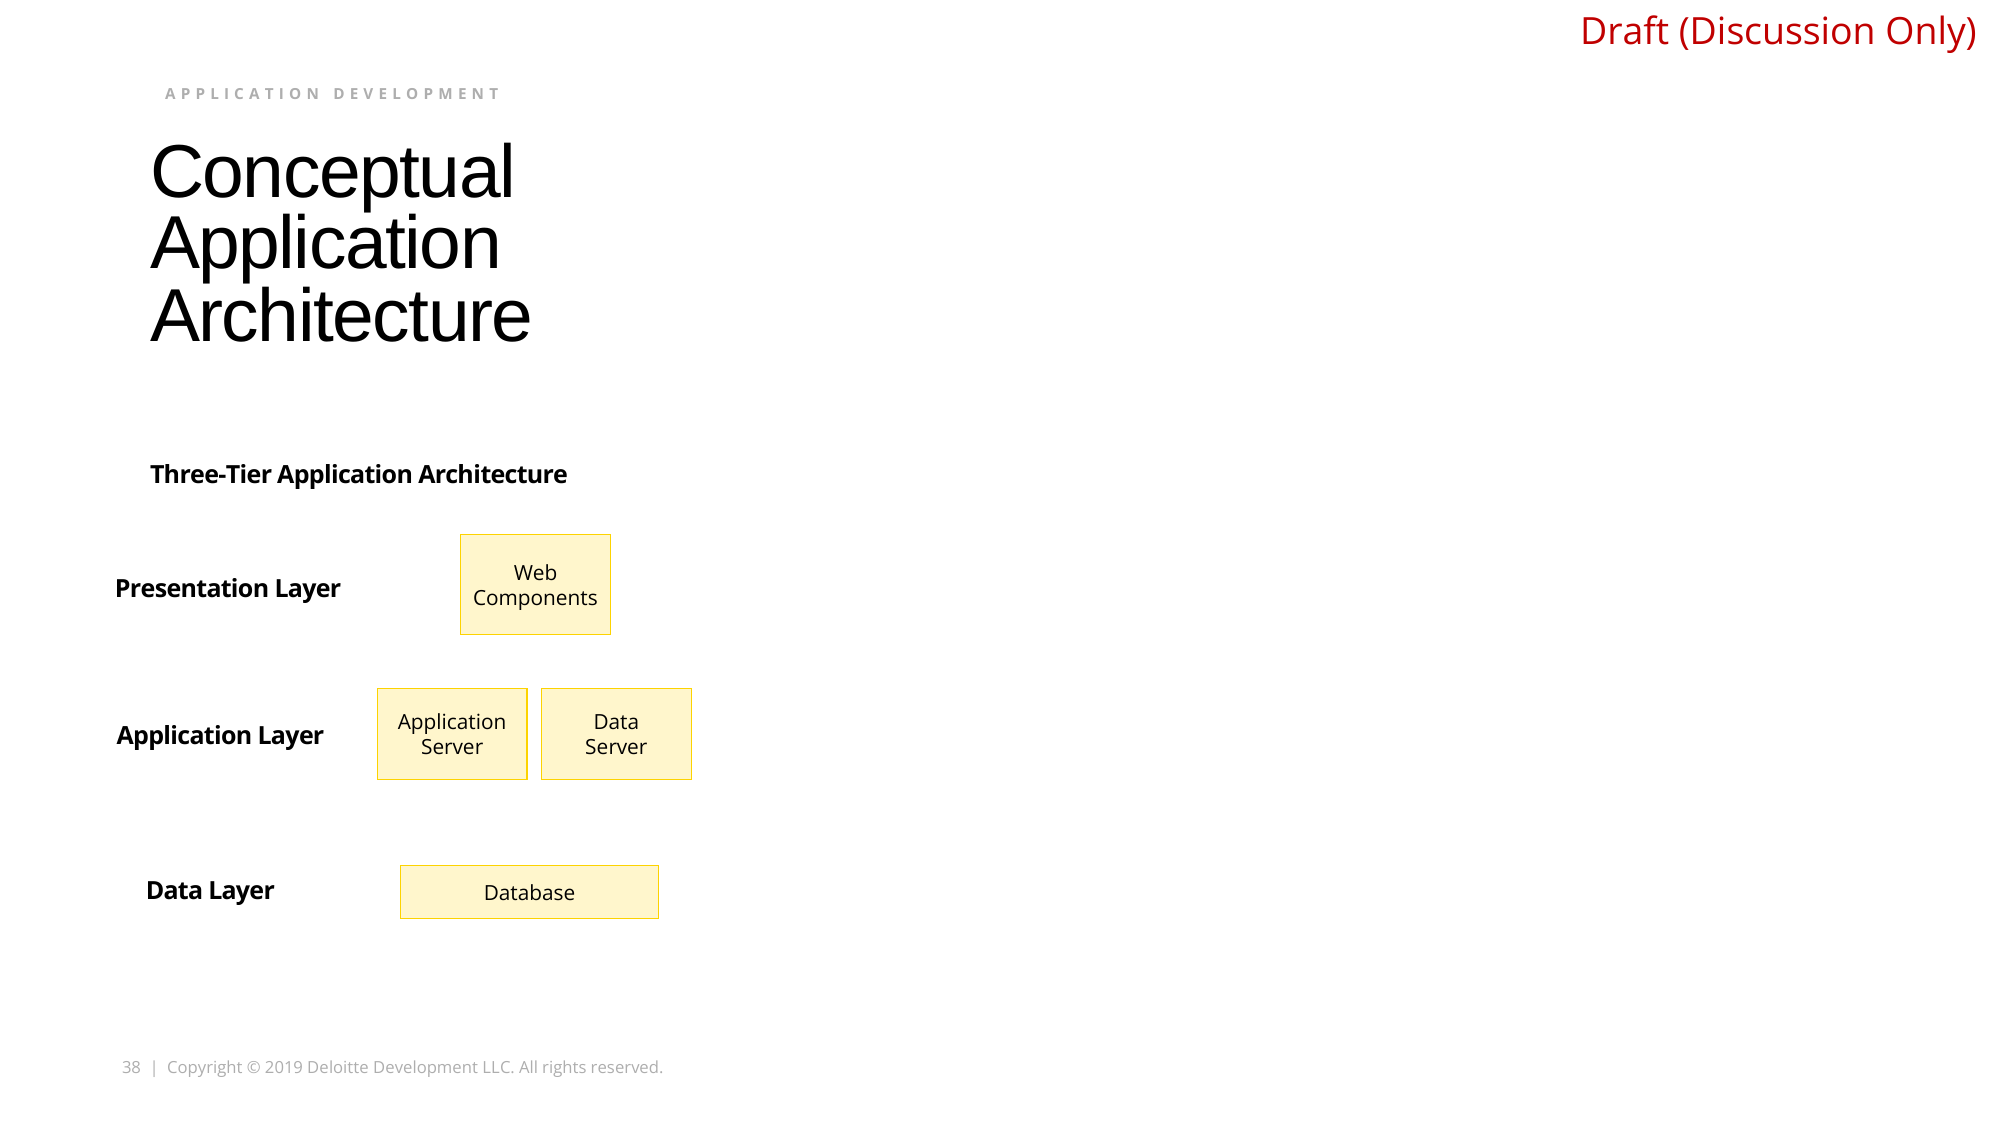

Application Development
# Conceptual Application Architecture
Three-Tier Application Architecture

Web Components
Presentation Layer
Application Server
Data
Server
Application Layer

Data Layer

Database